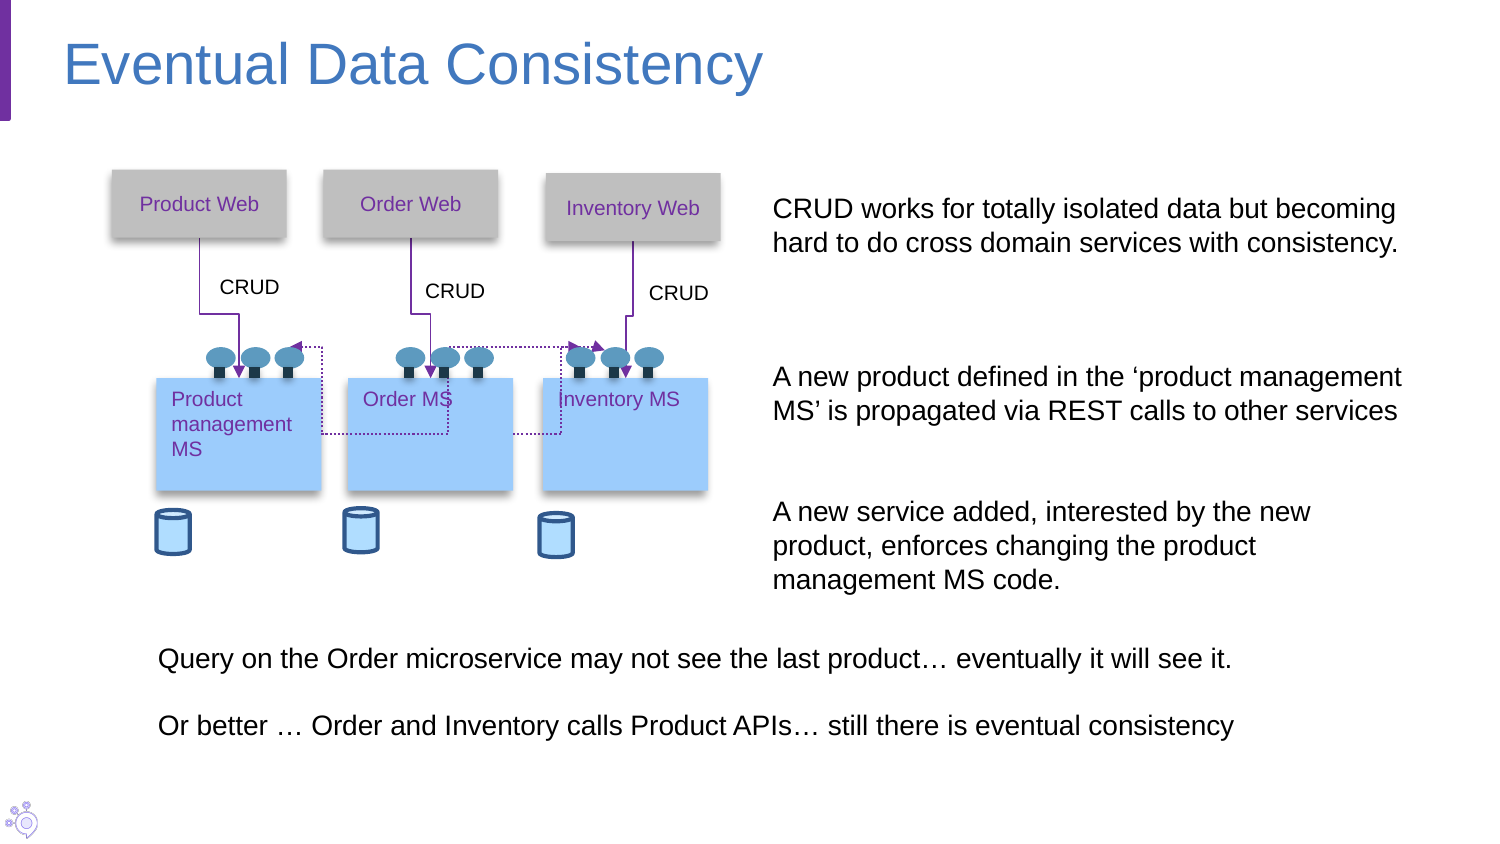

# Eventual Data Consistency
Order Web
Product Web
Inventory Web
CRUD works for totally isolated data but becoming hard to do cross domain services with consistency.

A new product defined in the ‘product management MS’ is propagated via REST calls to other services

A new service added, interested by the new product, enforces changing the product management MS code.
CRUD
CRUD
CRUD

Product  management MS
Order MS
Inventory MS

Query on the Order microservice may not see the last product… eventually it will see it.

Or better … Order and Inventory calls Product APIs… still there is eventual consistency